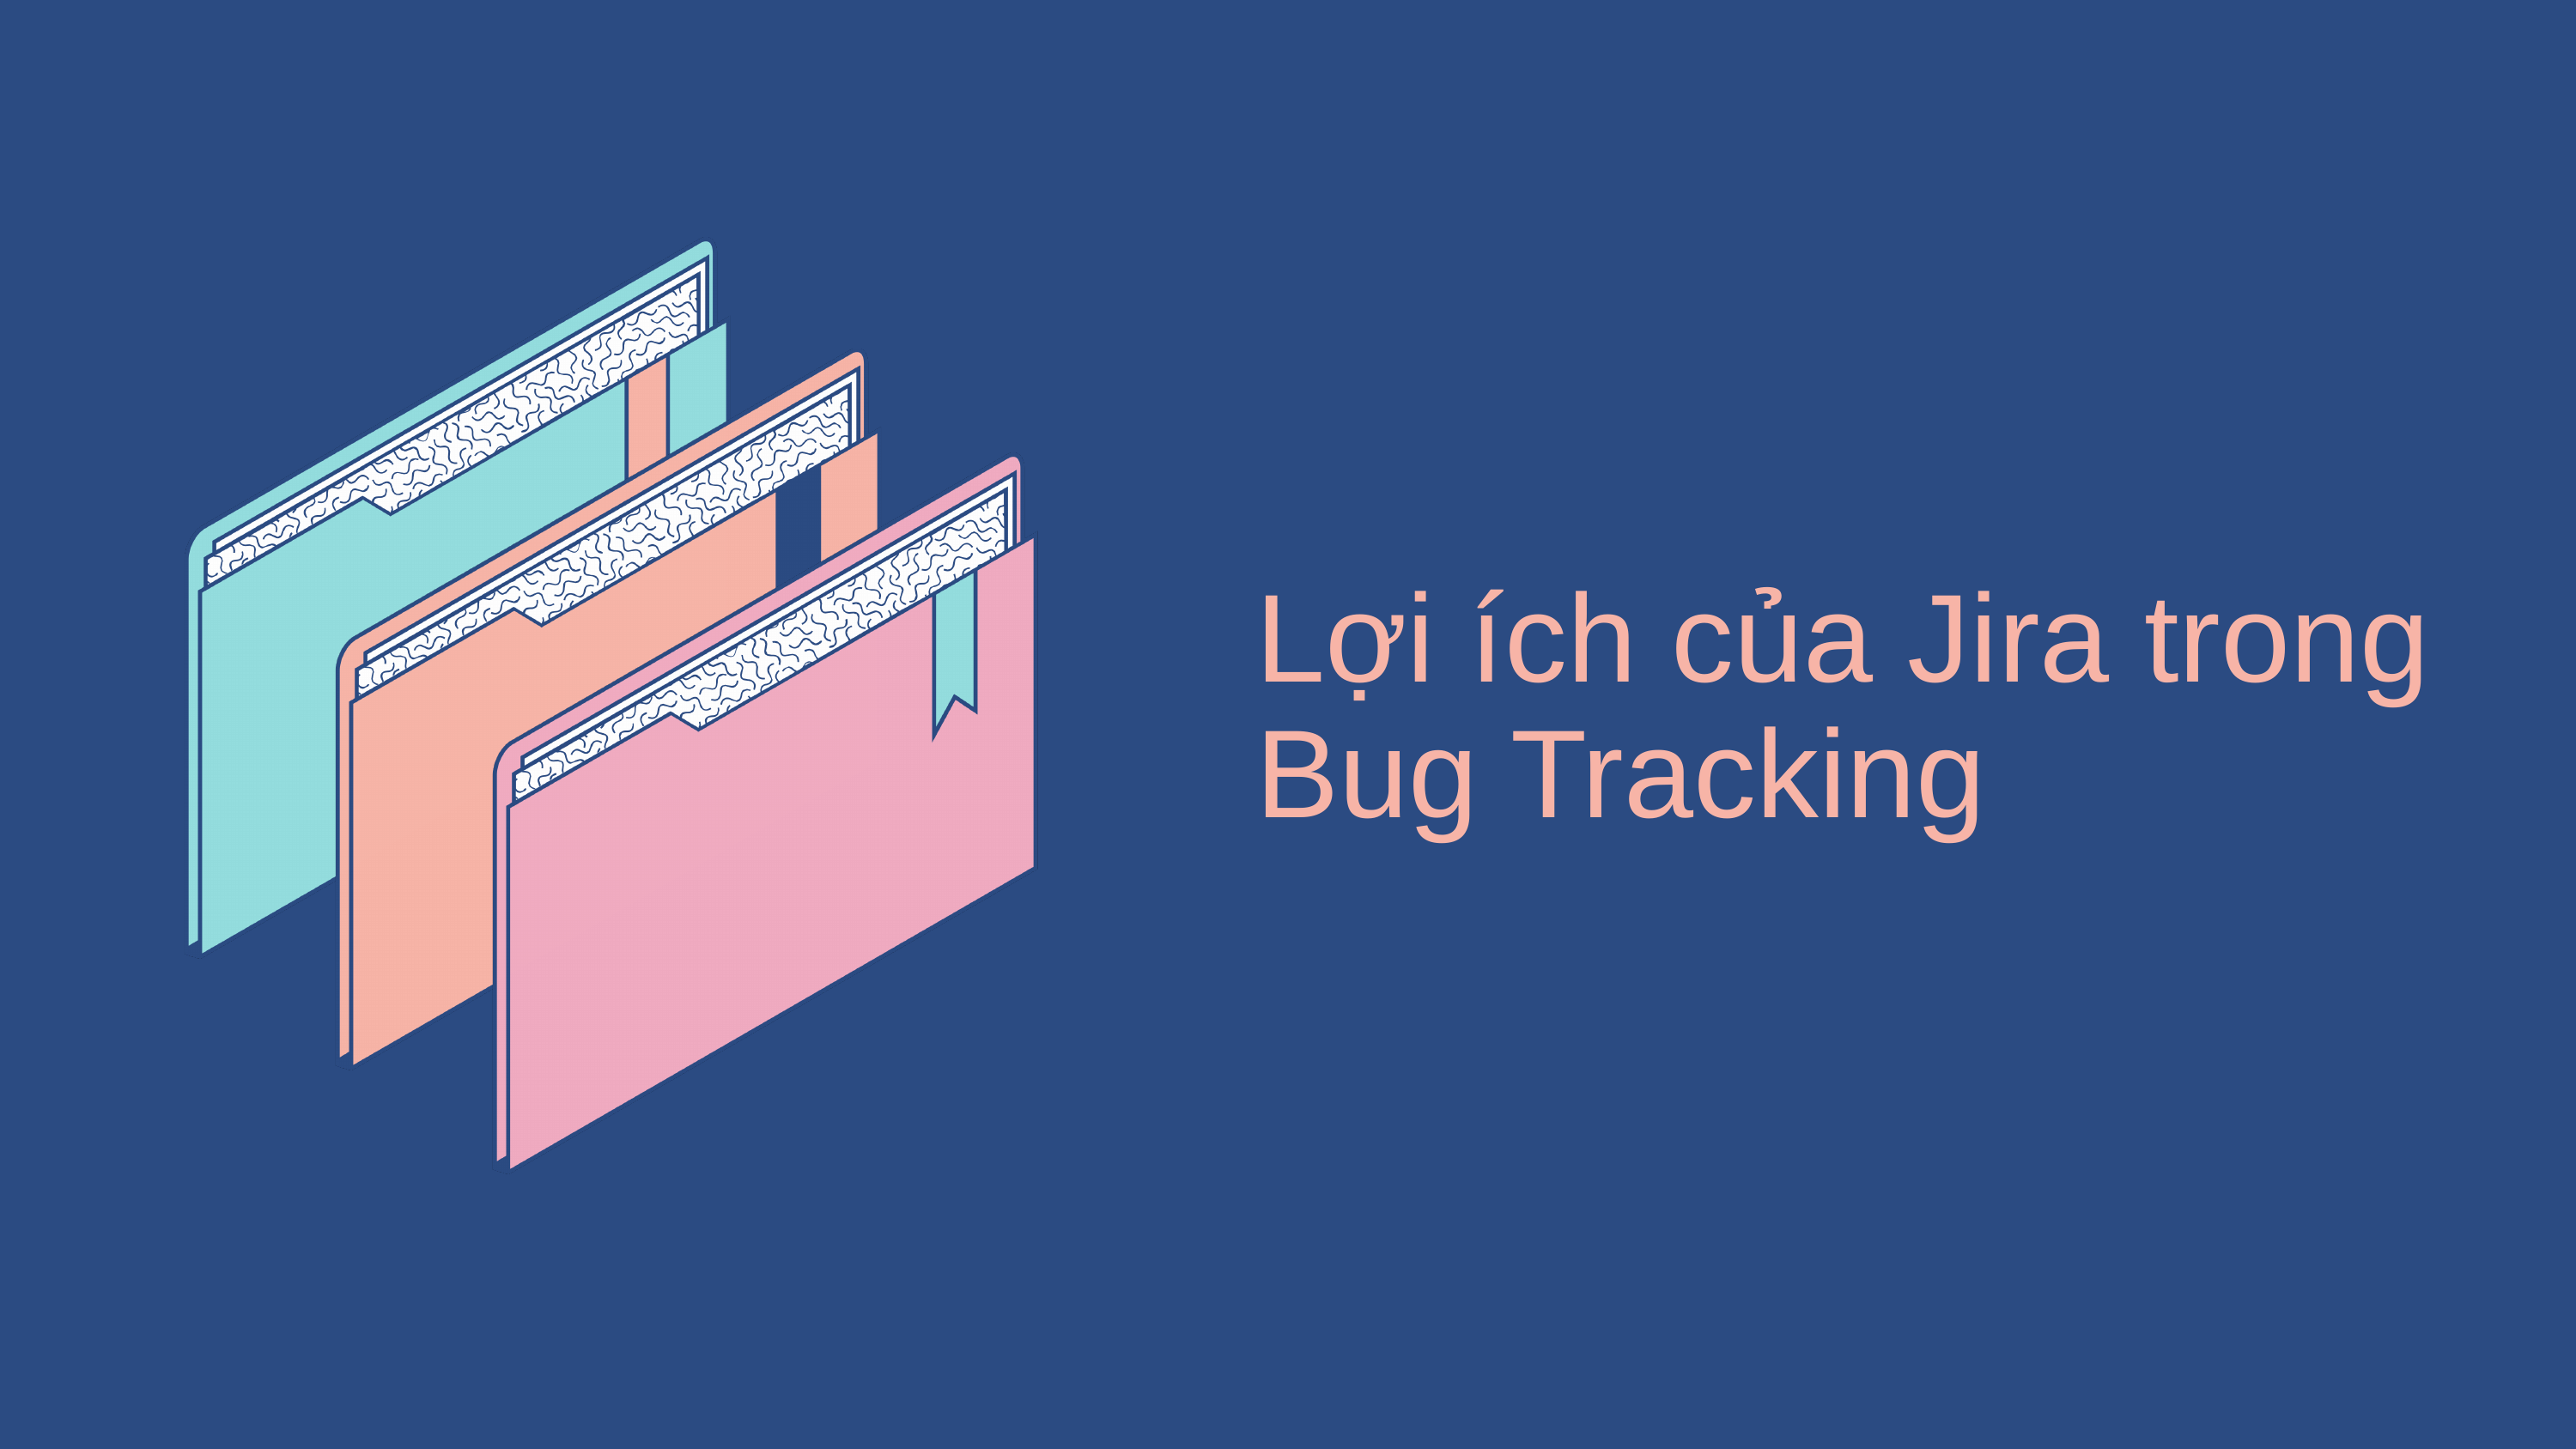

Lợi ích của Jira trong Bug Tracking